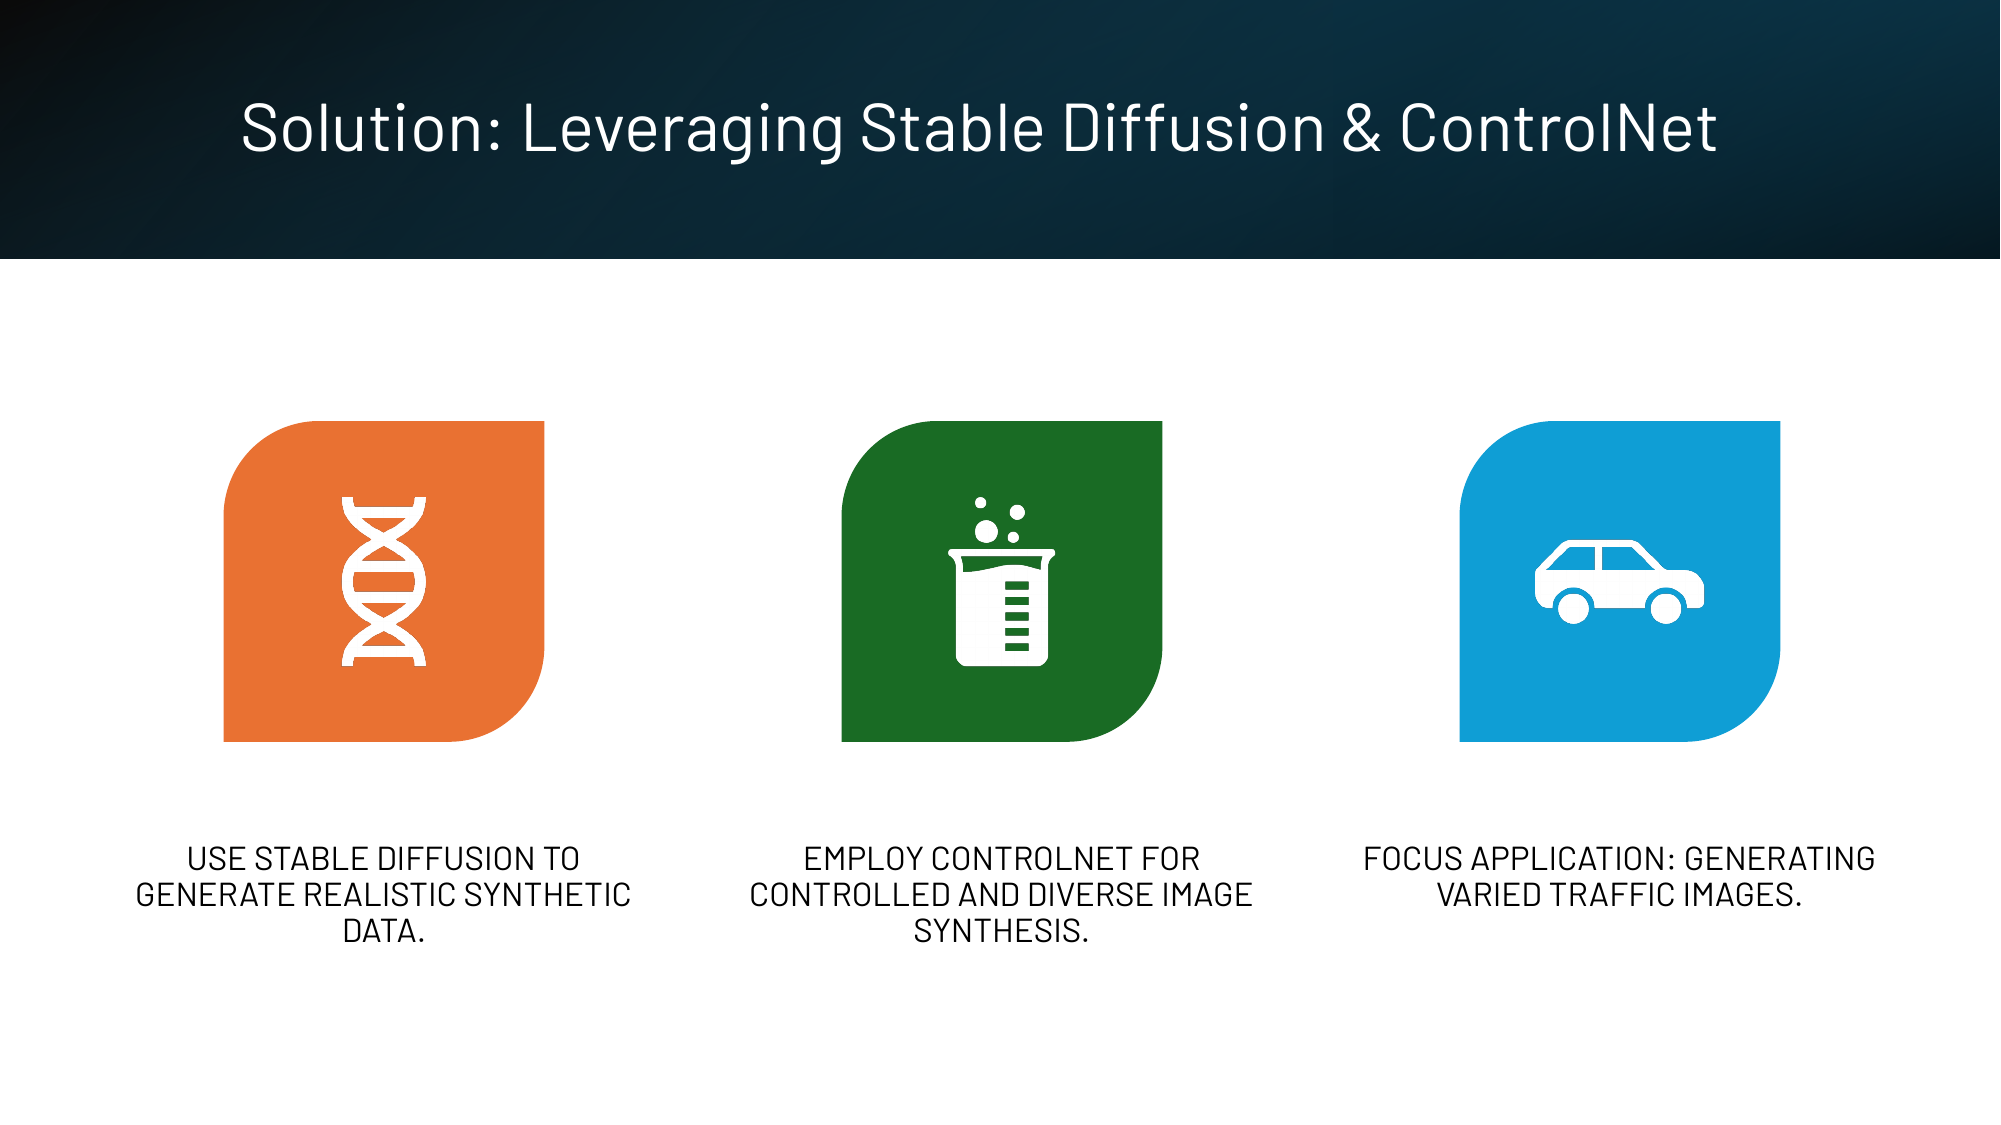

# Solution: Leveraging Stable Diffusion & ControlNet
Use Stable Diffusion to generate realistic synthetic data.
Employ ControlNet for controlled and diverse image synthesis.
Focus application: generating varied traffic images.